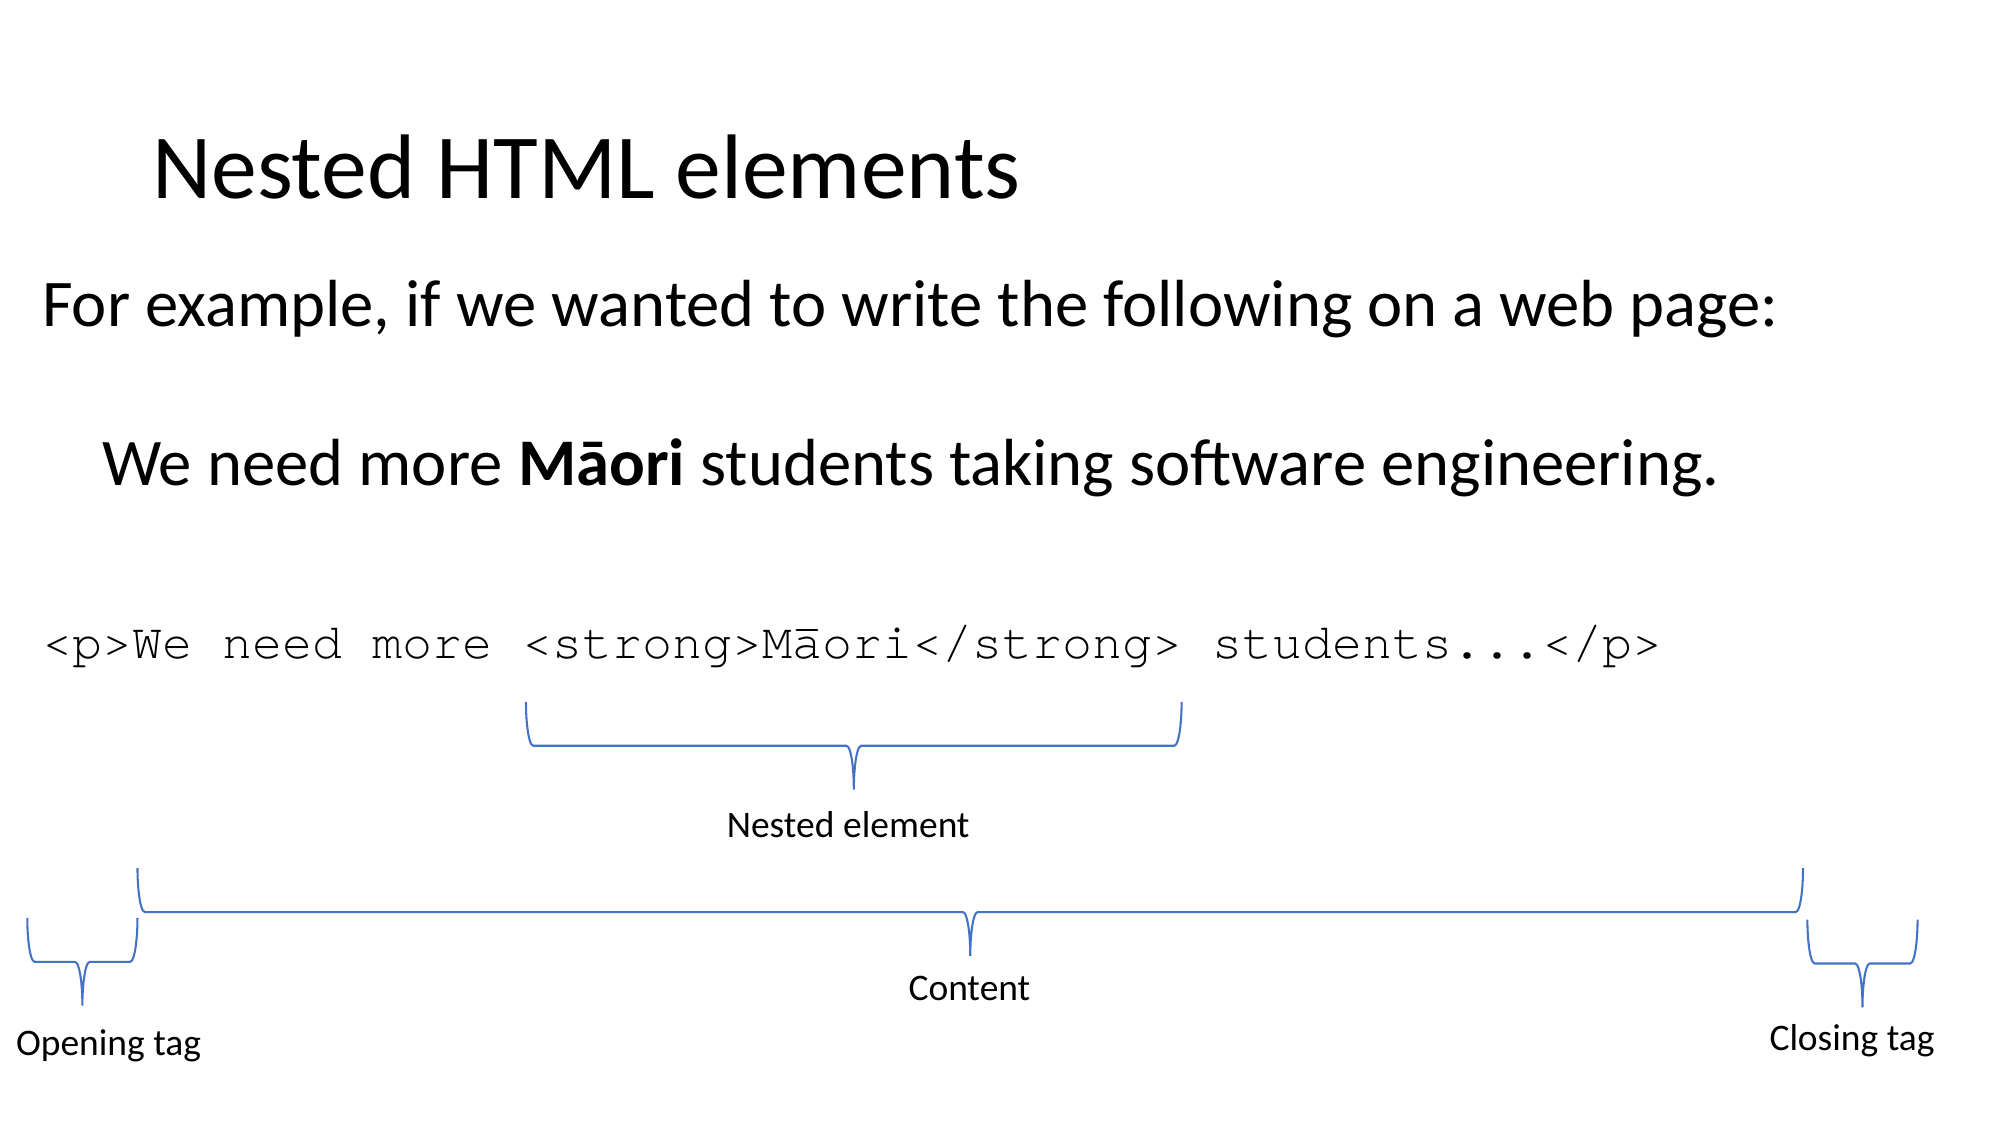

# Nested HTML elements

For example, if we wanted to write the following on a web page:

    We need more Māori students taking software engineering.

<p>We need more <strong>Māori</strong> students...</p>
Nested element

Content
Closing tag
Opening tag